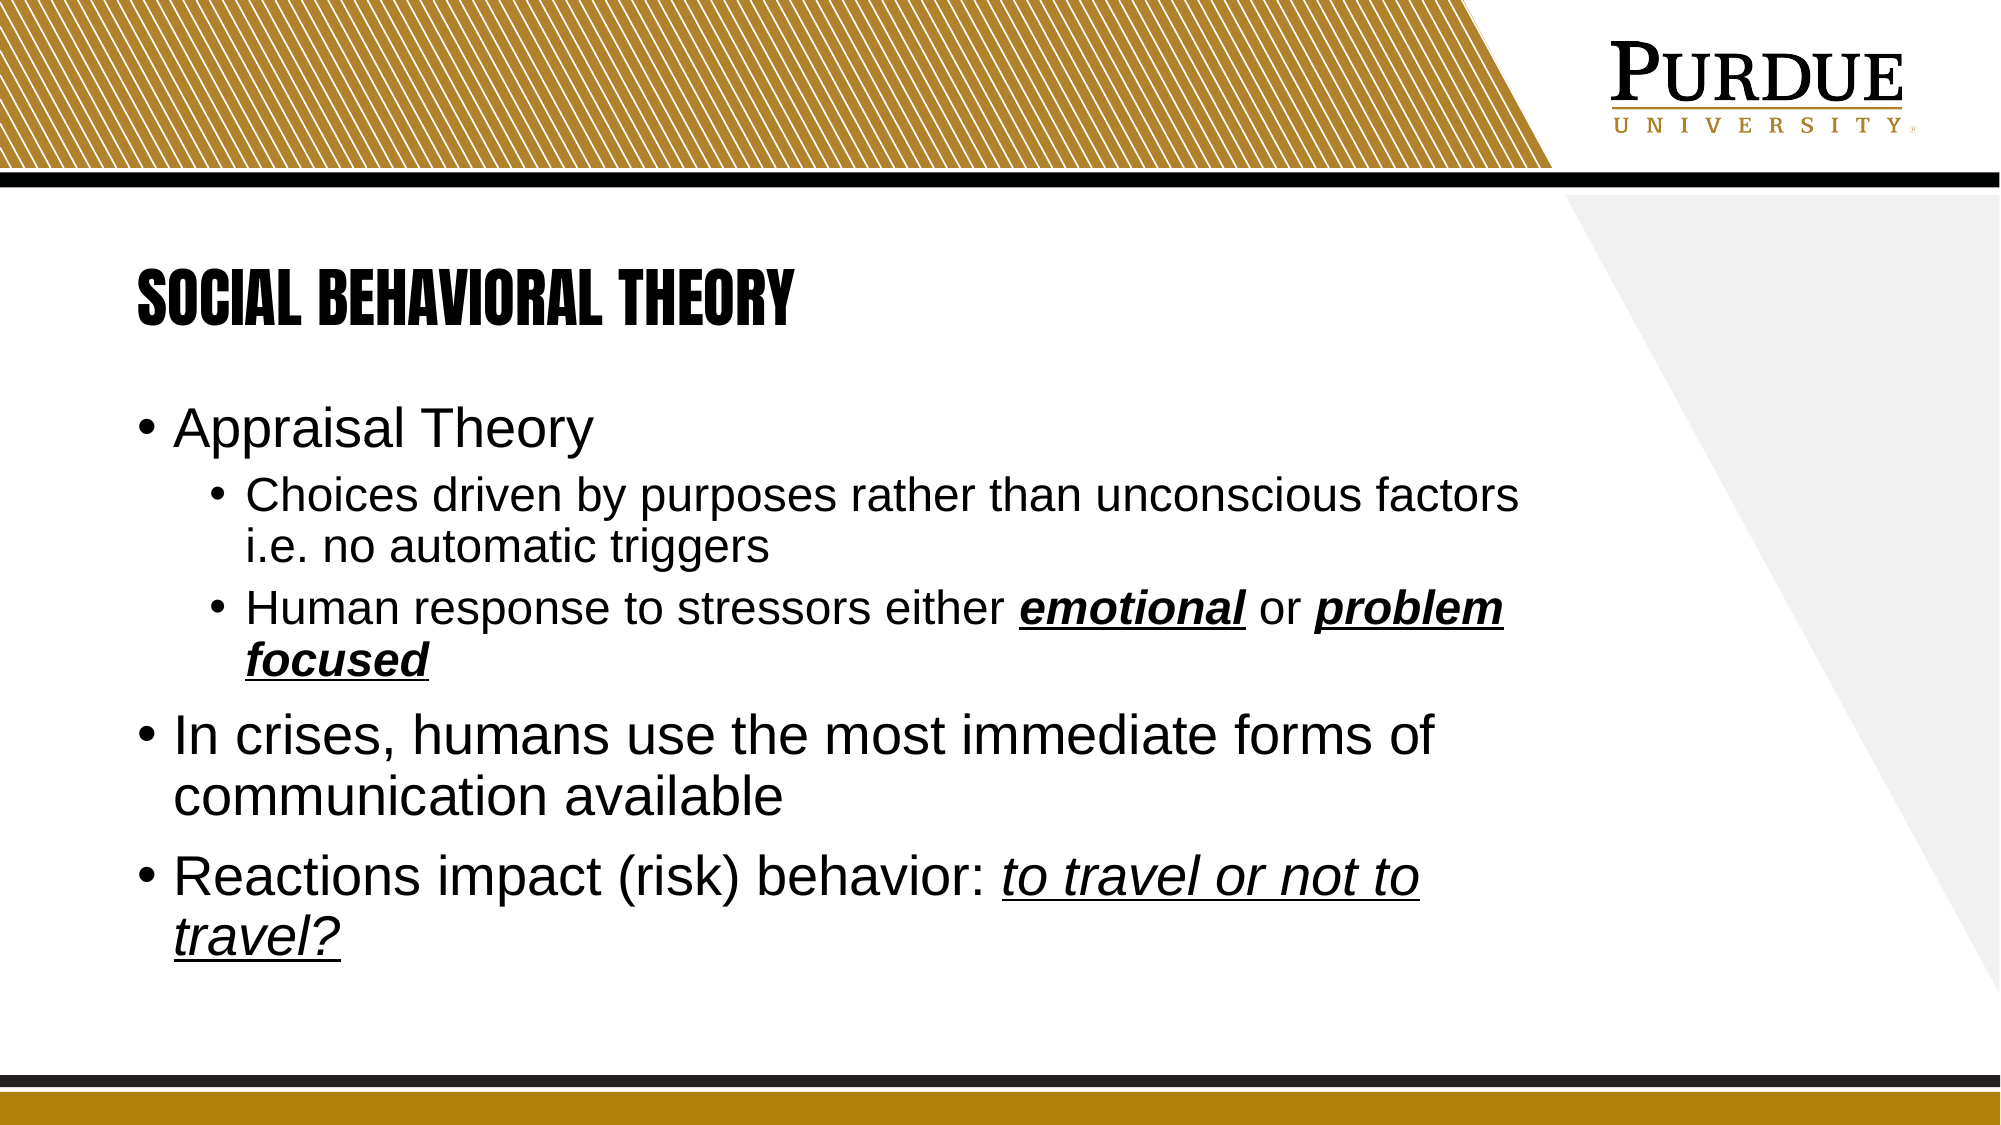

# Social behavioral theory
Appraisal Theory
Choices driven by purposes rather than unconscious factors i.e. no automatic triggers
Human response to stressors either emotional or problem focused
In crises, humans use the most immediate forms of communication available
Reactions impact (risk) behavior: to travel or not to travel?